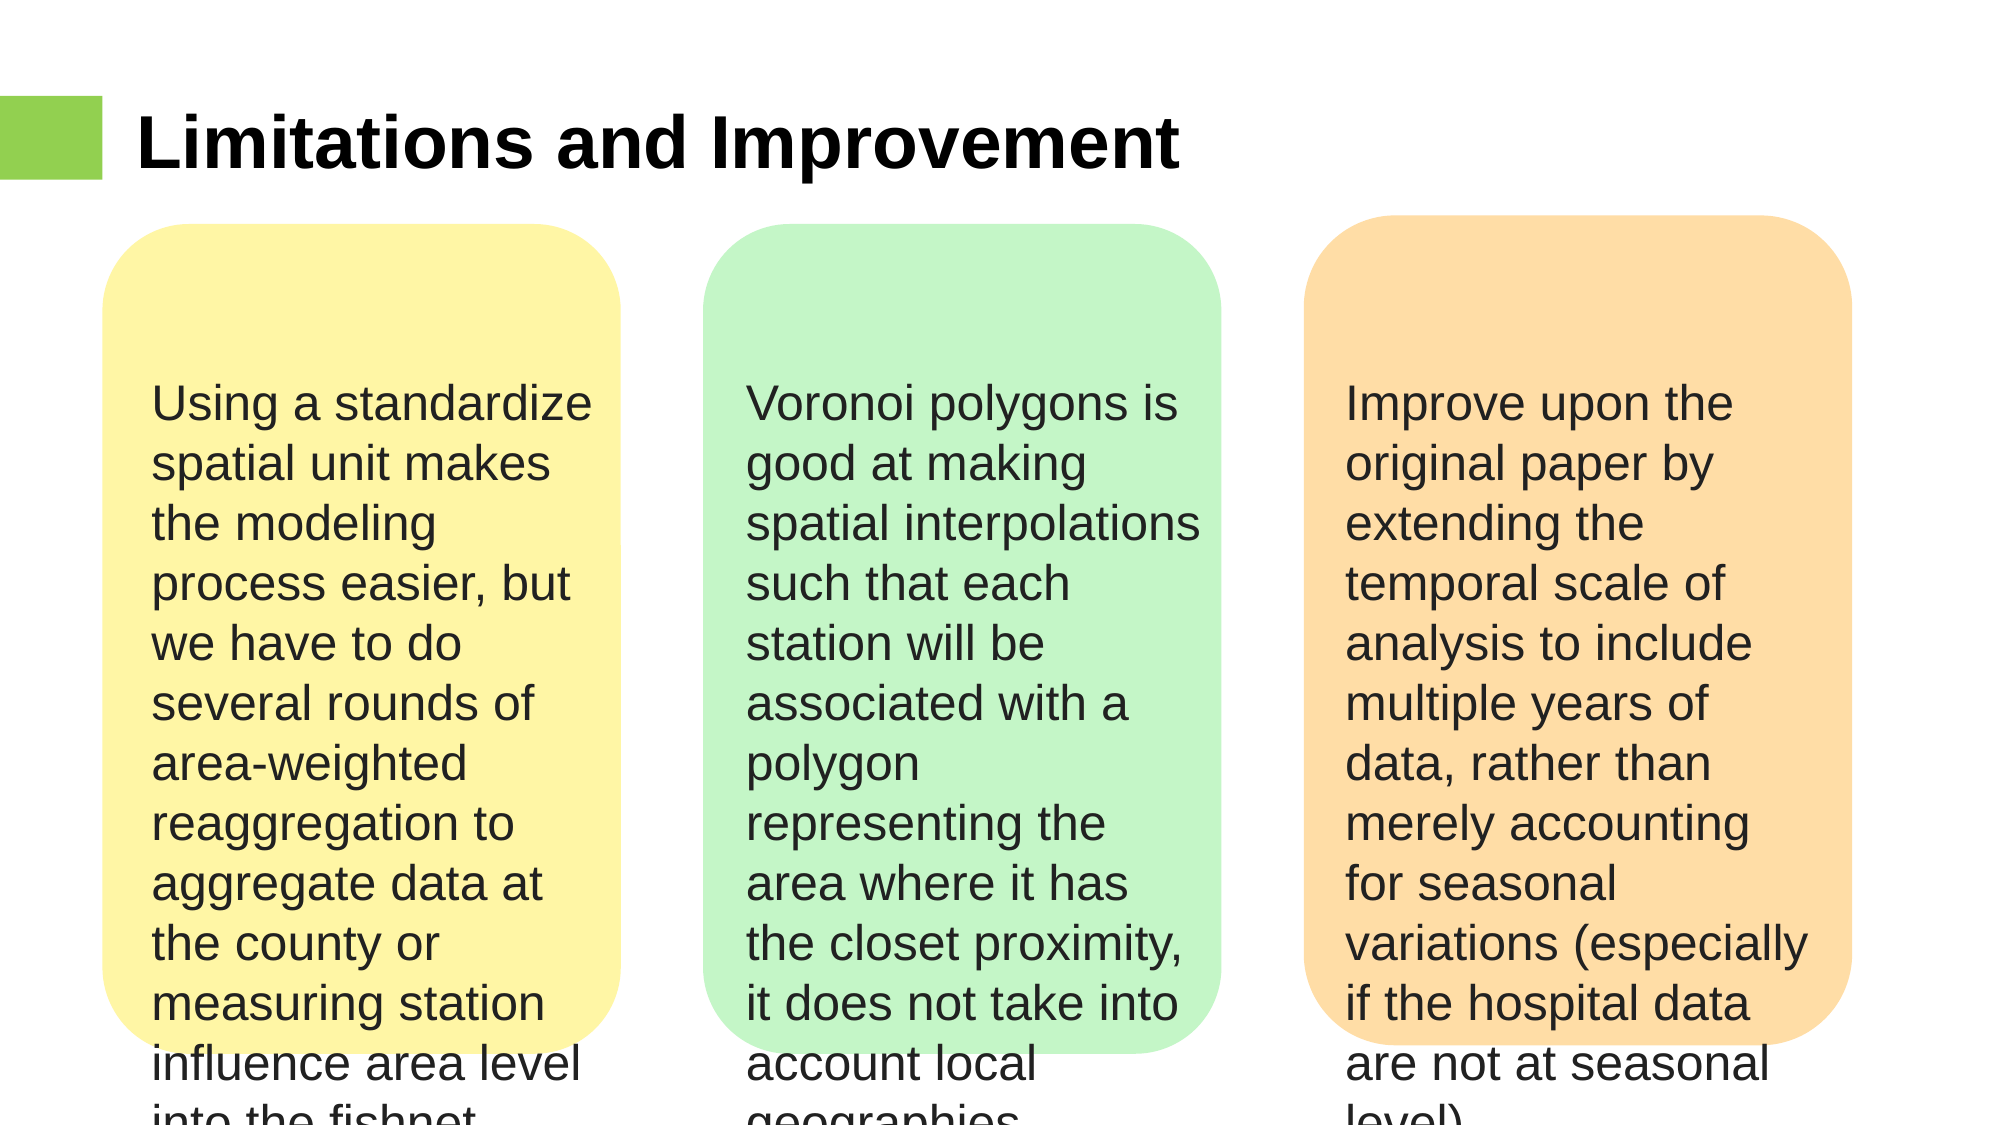

Limitations and Improvement

Using a standardize spatial unit makes the modeling process easier, but we have to do several rounds of area-weighted reaggregation to aggregate data at the county or measuring station influence area level into the fishnet.
Voronoi polygons is good at making spatial interpolations such that each station will be associated with a polygon representing the area where it has the closet proximity, it does not take into account local geographies
Improve upon the original paper by extending the temporal scale of analysis to include multiple years of data, rather than merely accounting for seasonal variations (especially if the hospital data are not at seasonal level).